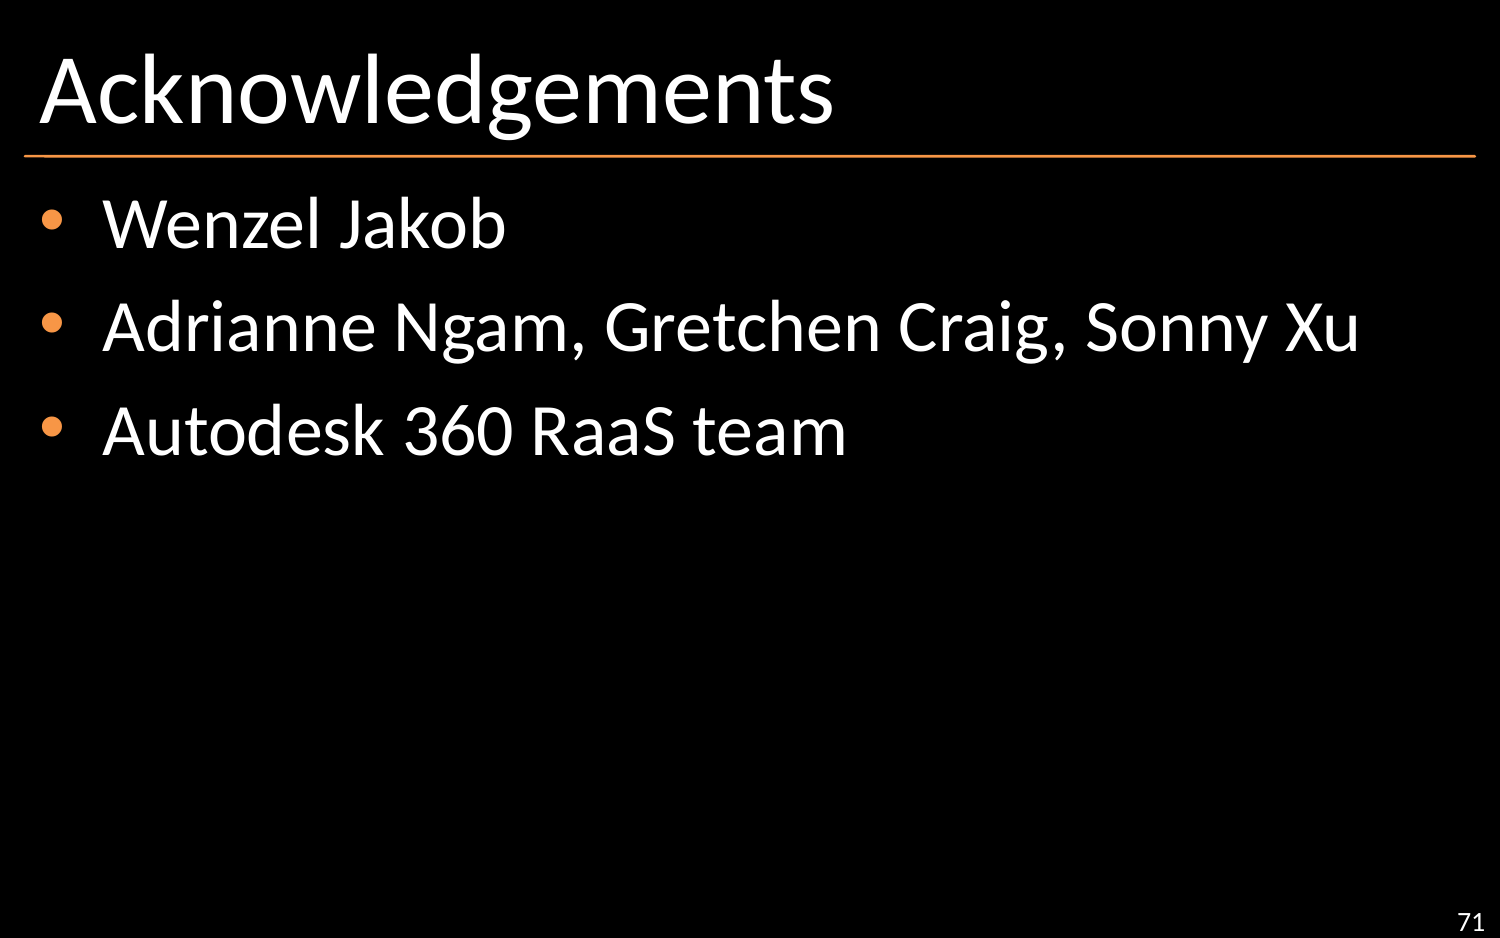

# Acknowledgements
Wenzel Jakob
Adrianne Ngam, Gretchen Craig, Sonny Xu
Autodesk 360 RaaS team
71